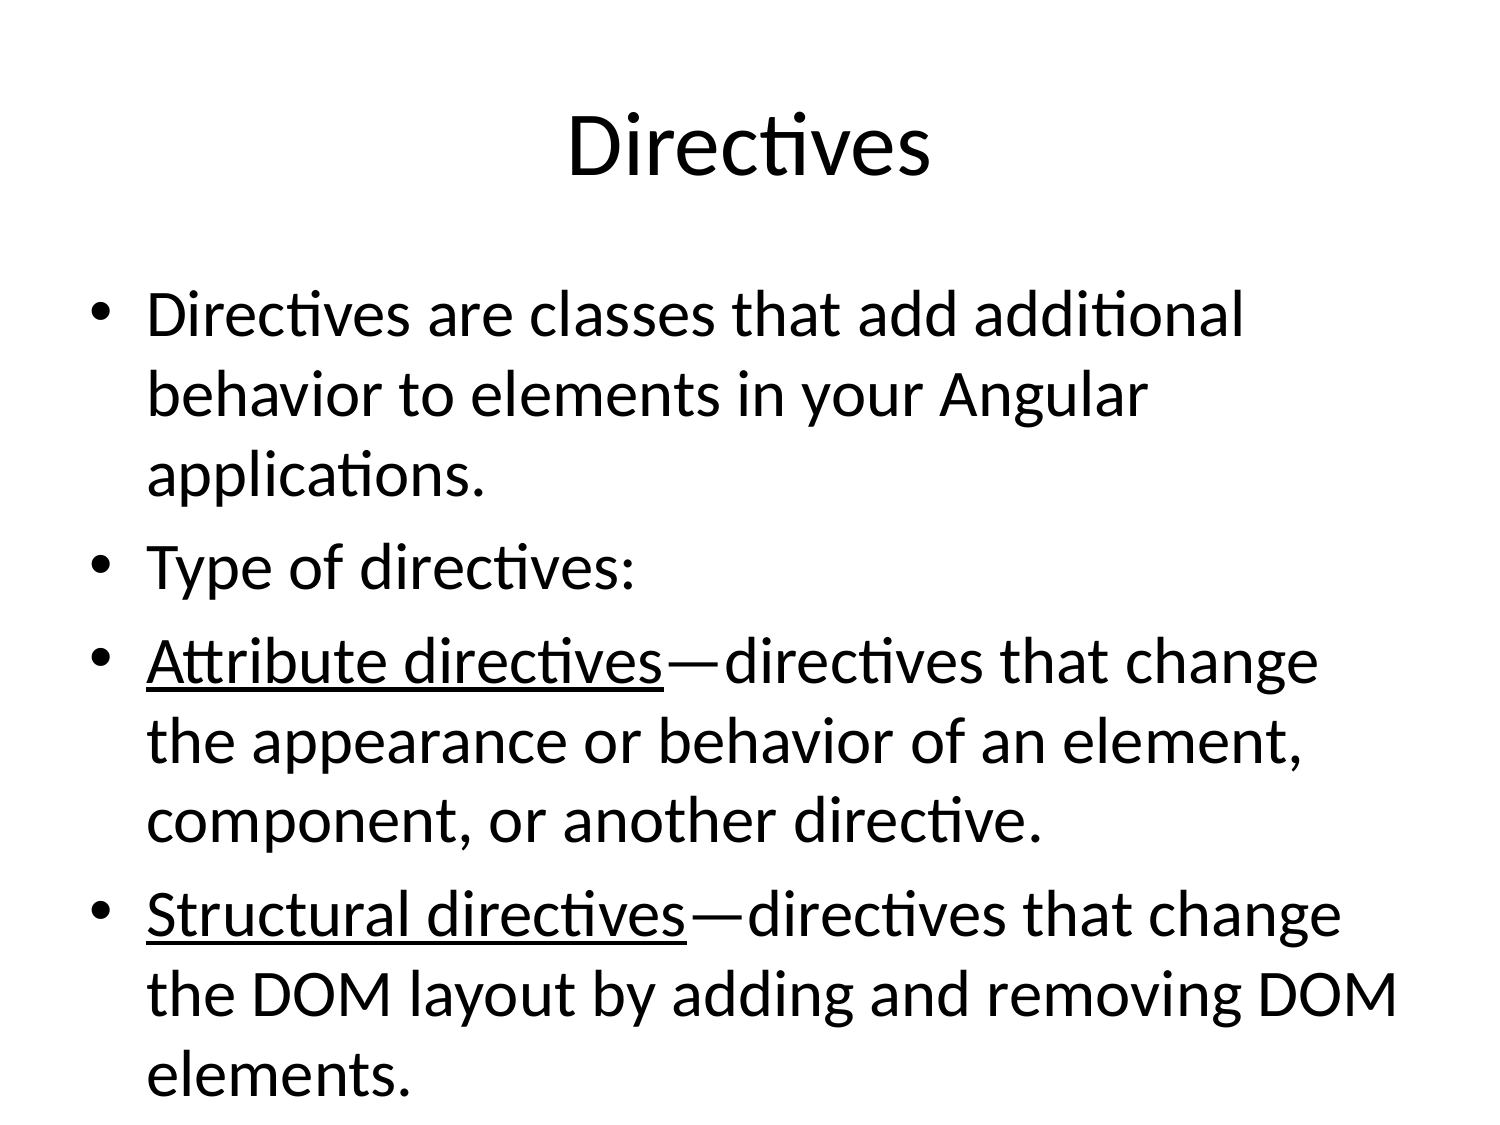

# Directives
Directives are classes that add additional behavior to elements in your Angular applications.
Type of directives:
Attribute directives—directives that change the appearance or behavior of an element, component, or another directive.
Structural directives—directives that change the DOM layout by adding and removing DOM elements.